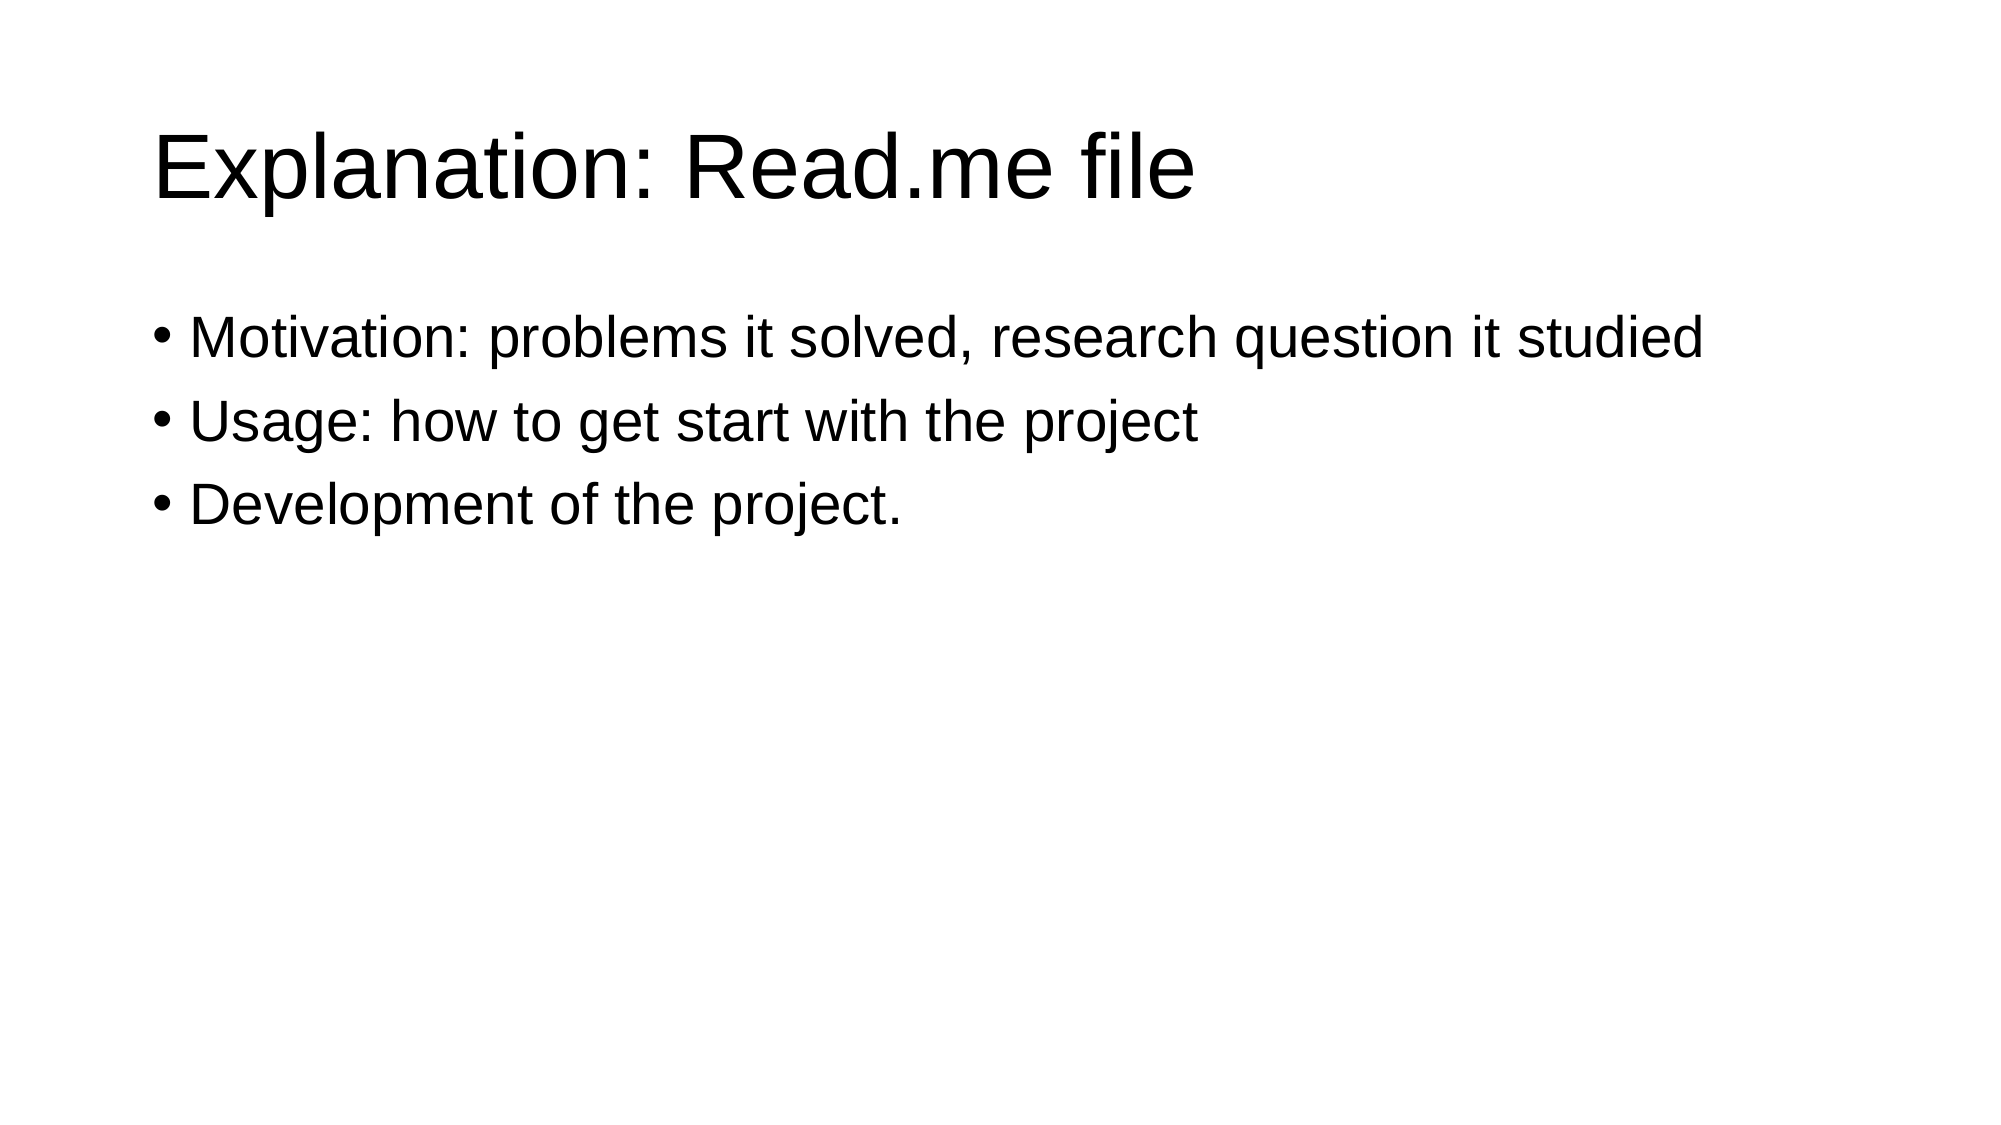

# Explanation: Read.me file
Motivation: problems it solved, research question it studied
Usage: how to get start with the project
Development of the project.